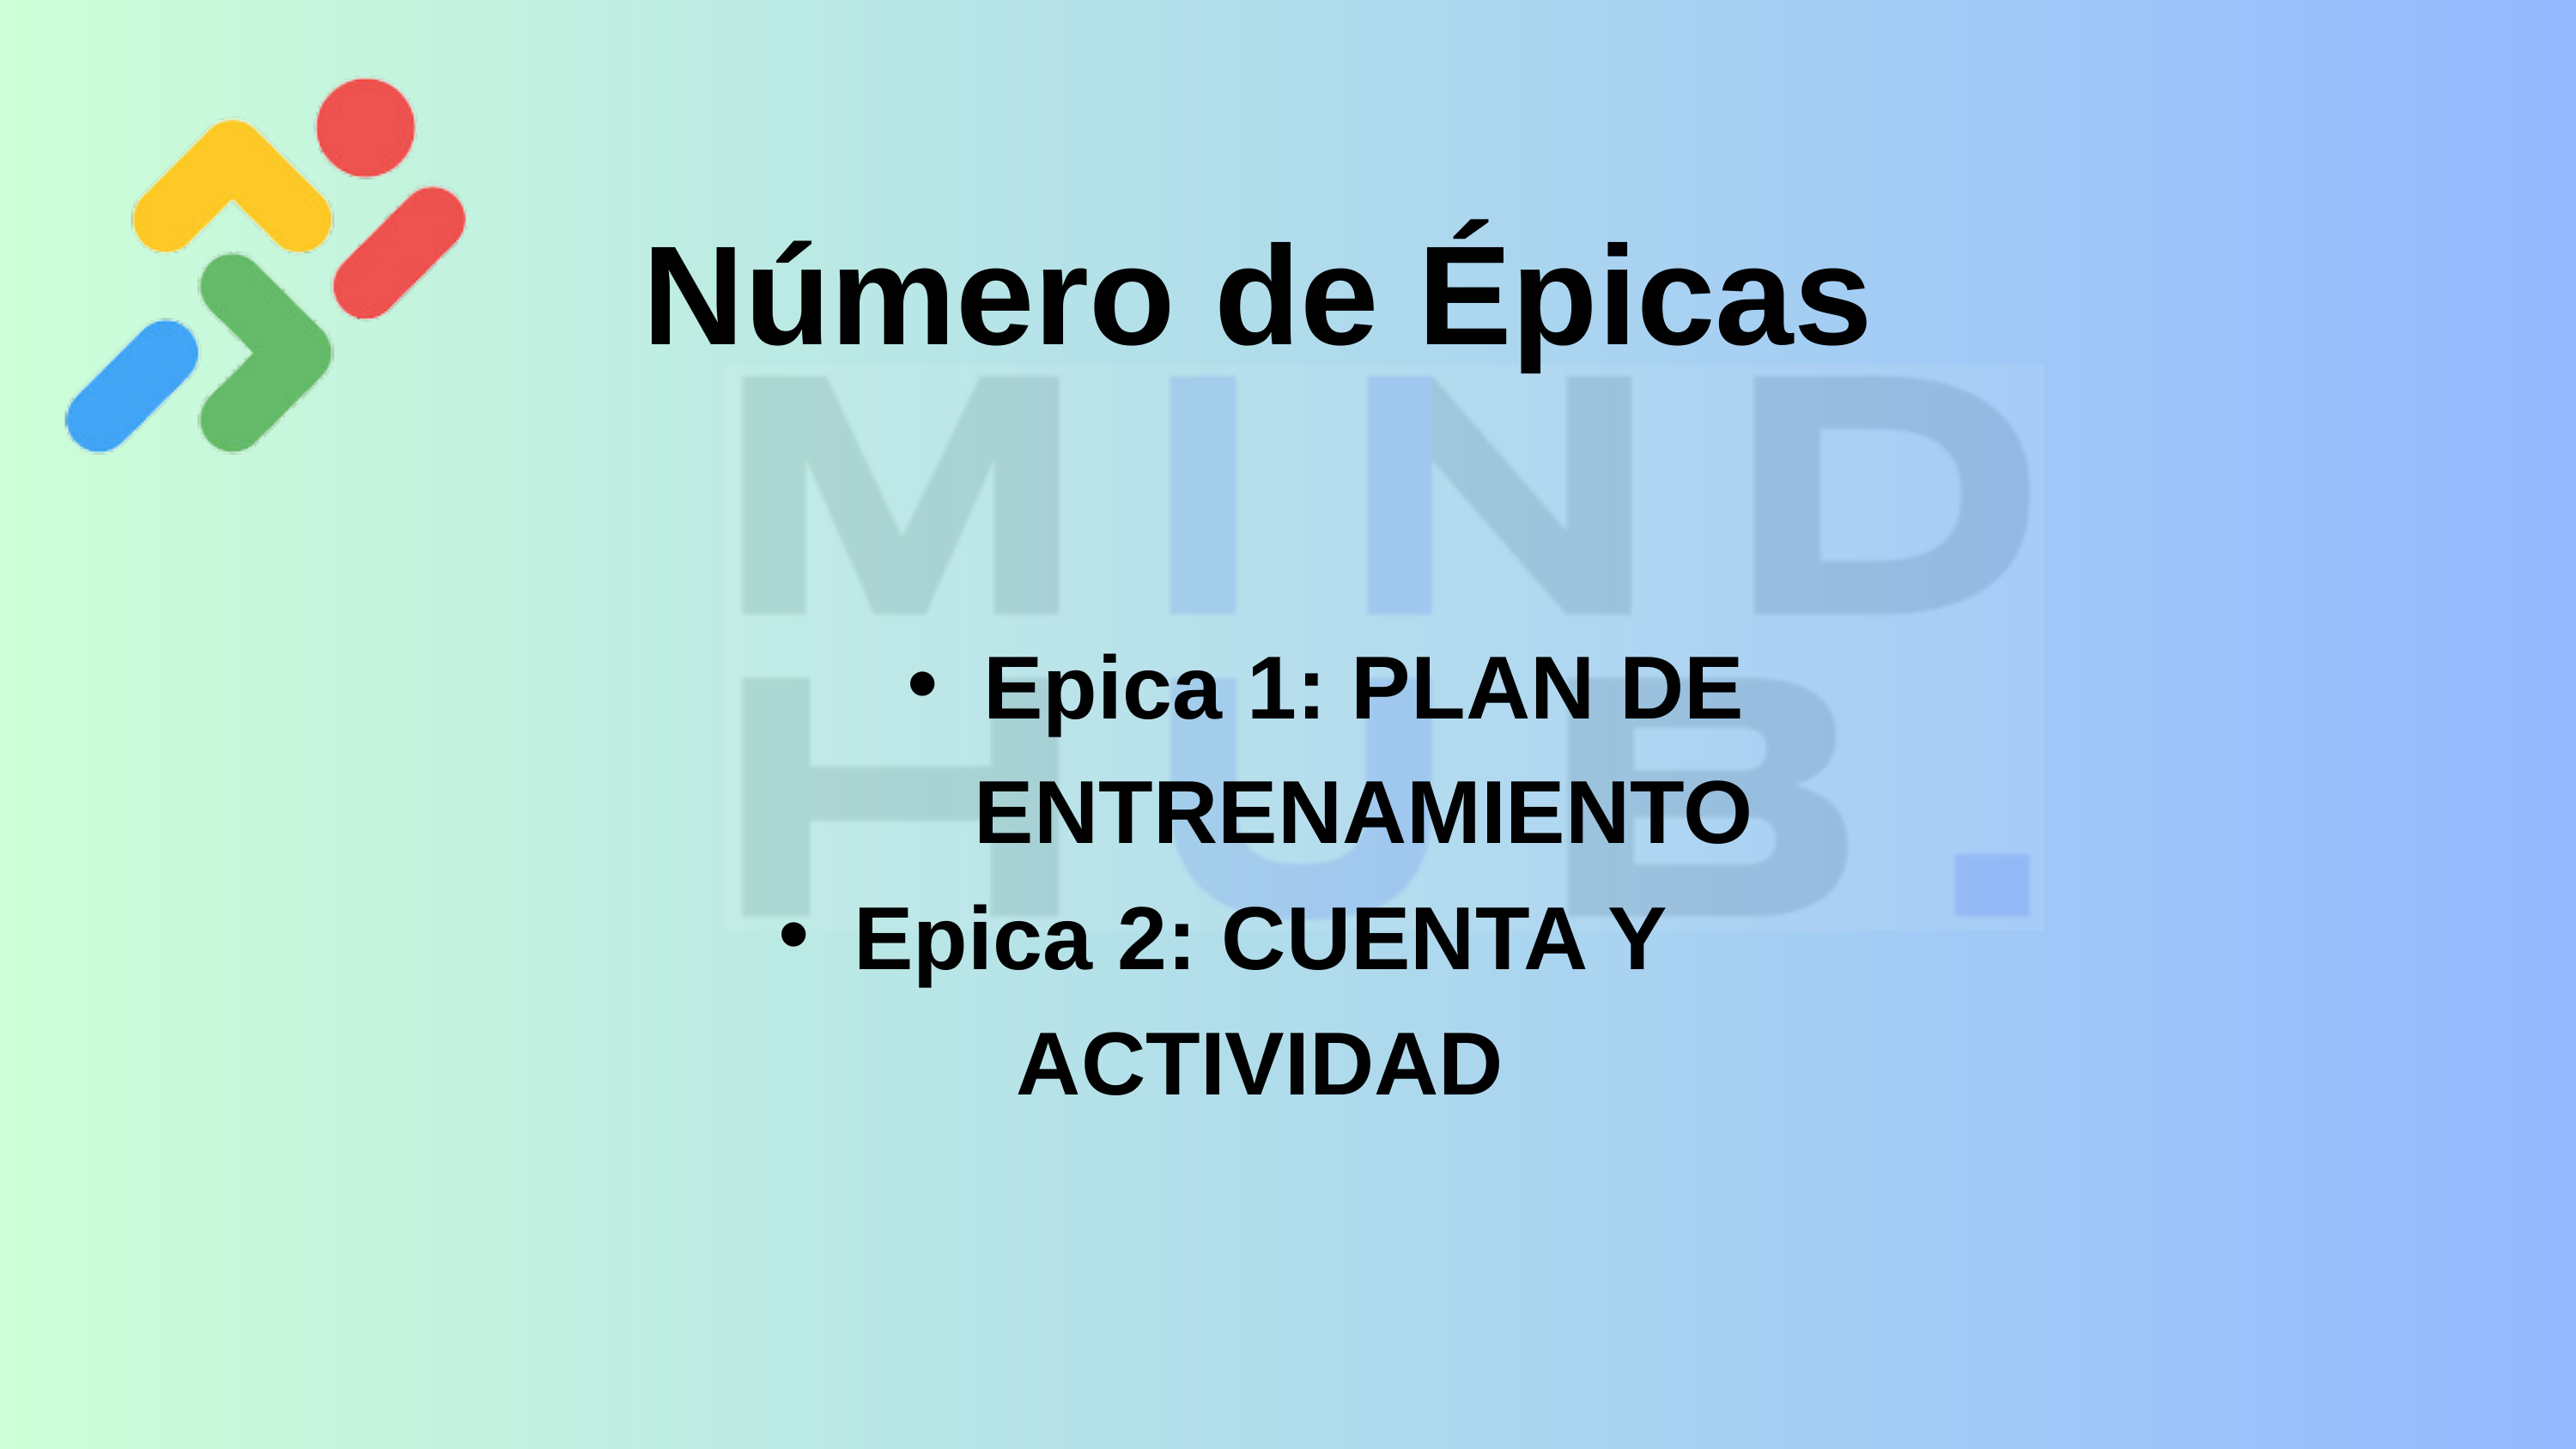

Número de Épicas

Epica 1: PLAN DE ENTRENAMIENTO
Epica 2: CUENTA Y ACTIVIDAD